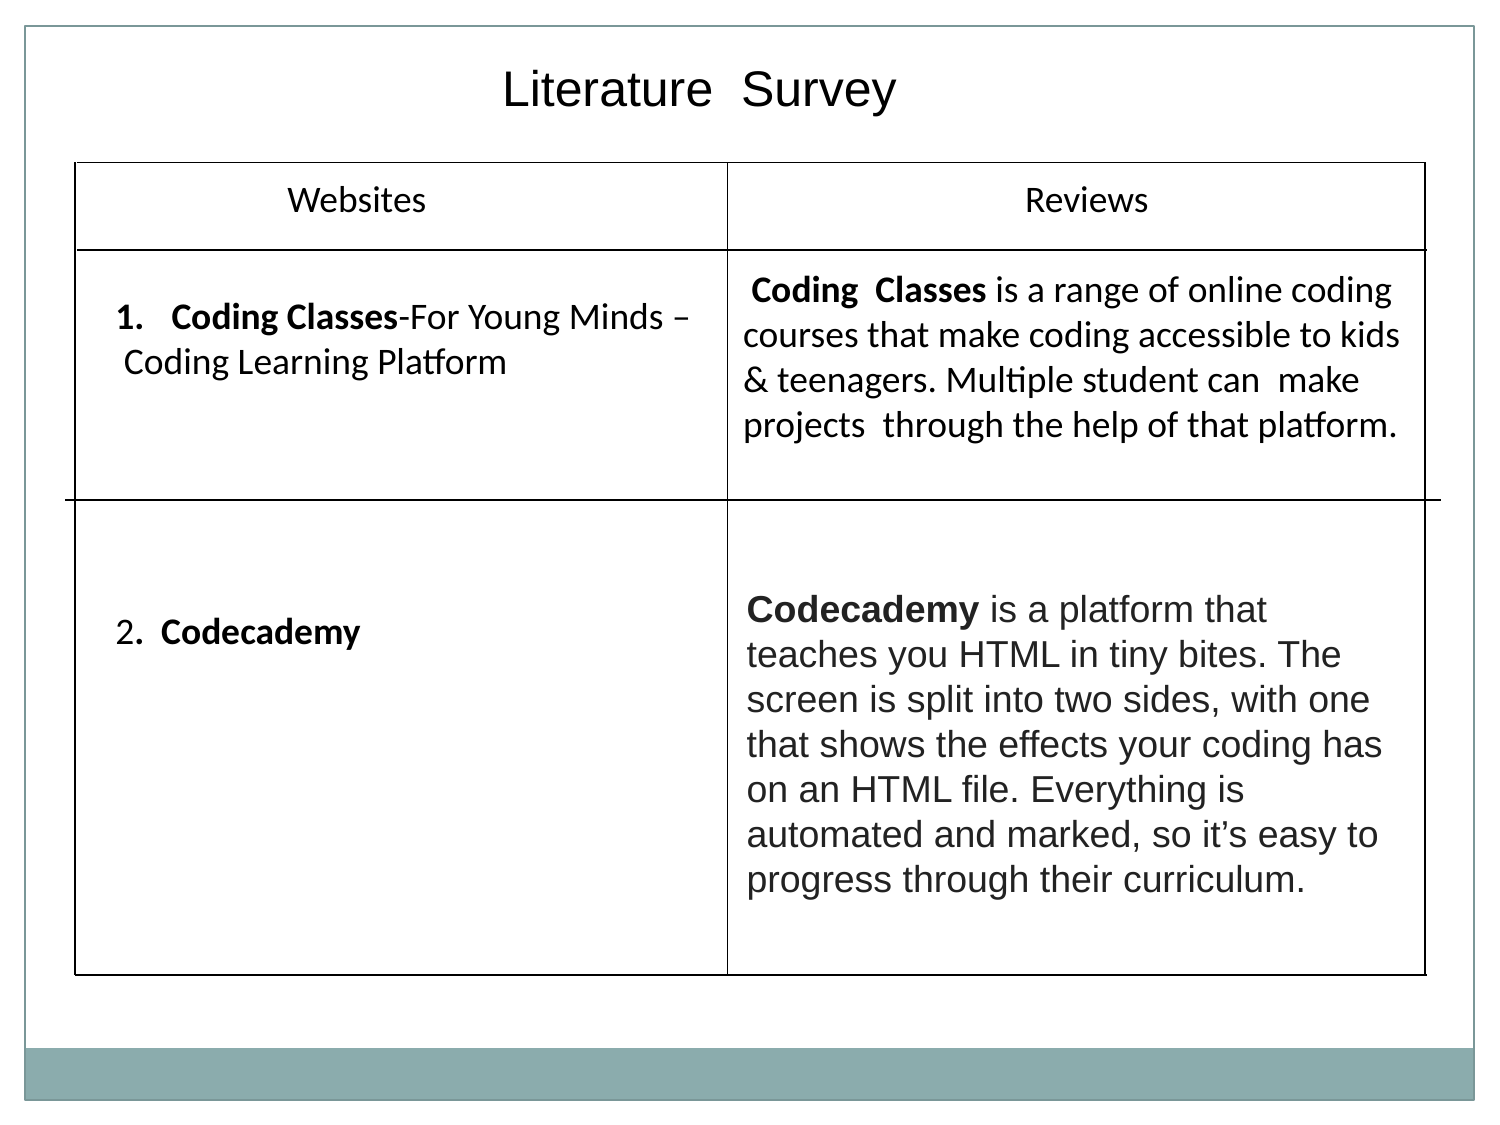

# Literature  Survey
                         Websites
                                   Reviews
 Coding  Classes is a range of online coding courses that make coding accessible to kids & teenagers. Multiple student can  make  projects  through the help of that platform.
Coding Classes-For Young Minds –
 Coding Learning Platform

2.  Codecademy

Codecademy is a platform that teaches you HTML in tiny bites. The screen is split into two sides, with one that shows the effects your coding has on an HTML file. Everything is automated and marked, so it’s easy to progress through their curriculum.